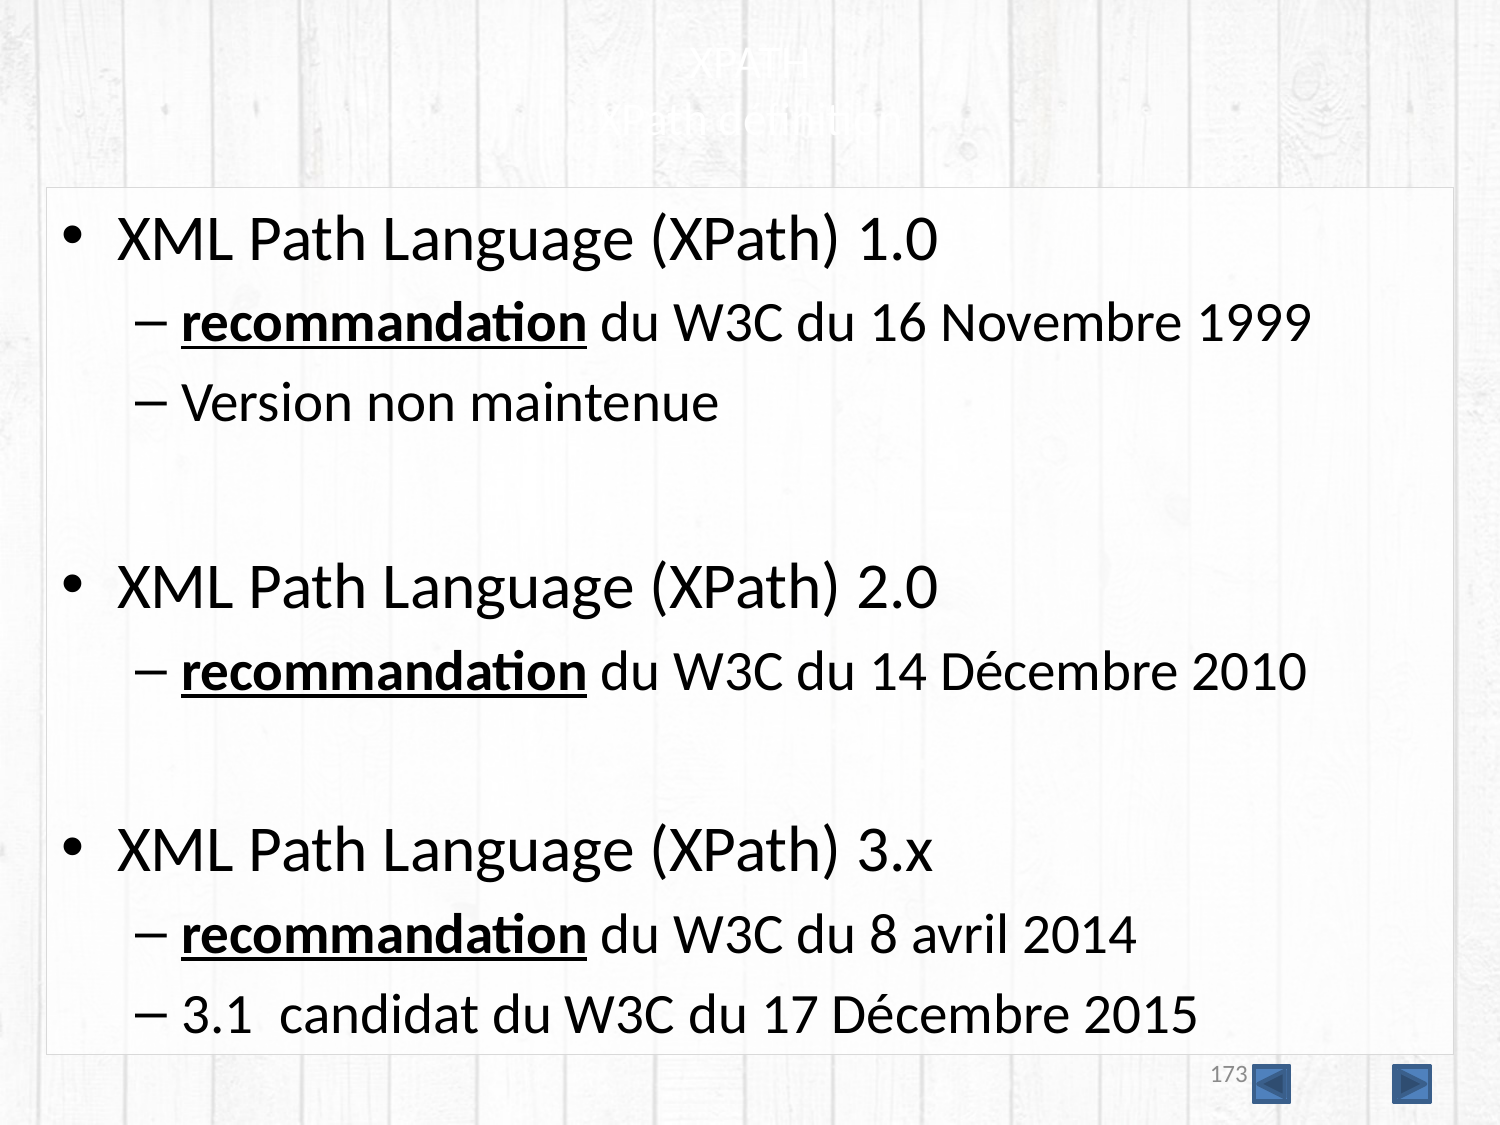

# XPATH XPath définition
XML Path Language (XPath) 1.0
recommandation du W3C du 16 Novembre 1999
Version non maintenue

XML Path Language (XPath) 2.0
recommandation du W3C du 14 Décembre 2010

XML Path Language (XPath) 3.x
recommandation du W3C du 8 avril 2014
3.1  candidat du W3C du 17 Décembre 2015

173